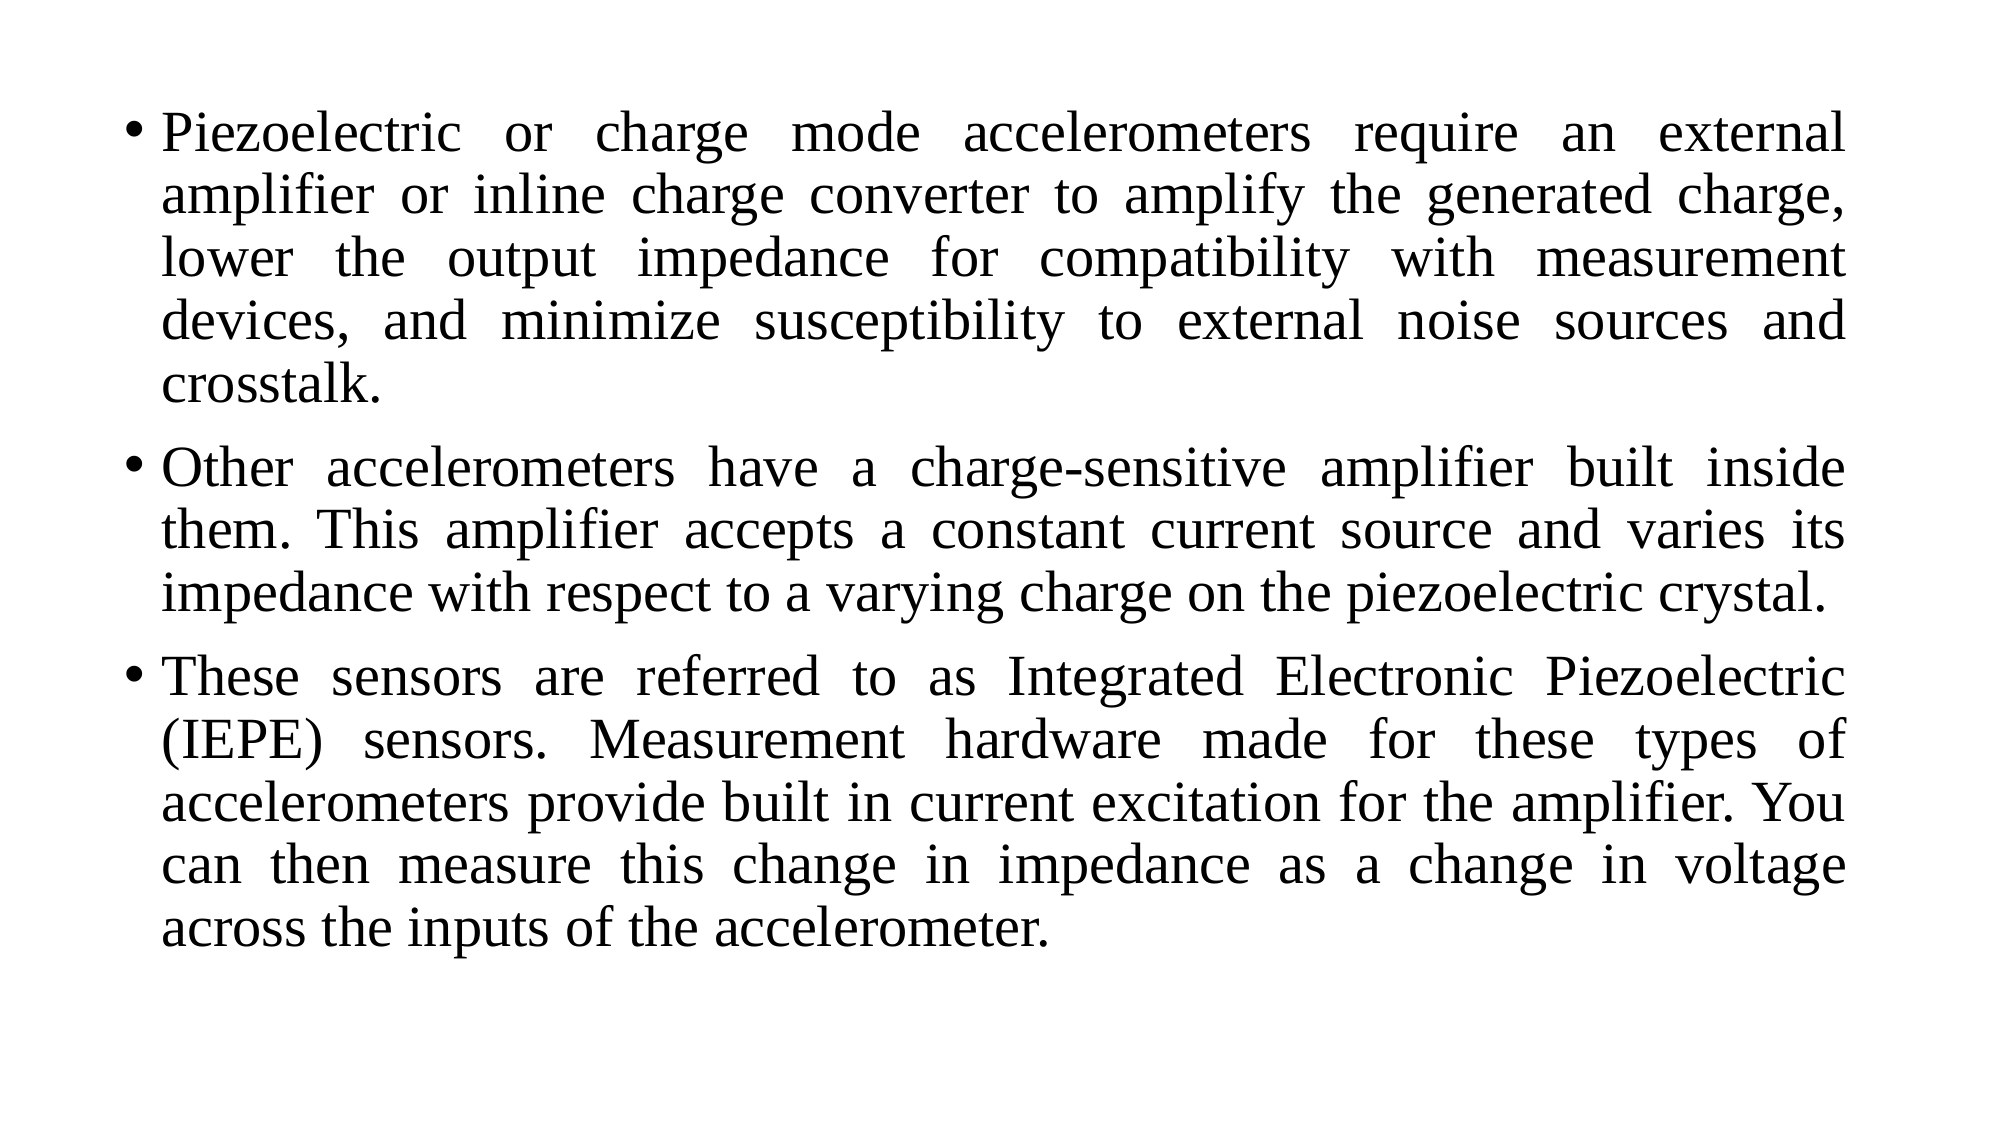

Piezoelectric or charge mode accelerometers require an external amplifier or inline charge converter to amplify the generated charge, lower the output impedance for compatibility with measurement devices, and minimize susceptibility to external noise sources and crosstalk.
Other accelerometers have a charge-sensitive amplifier built inside them. This amplifier accepts a constant current source and varies its impedance with respect to a varying charge on the piezoelectric crystal.
These sensors are referred to as Integrated Electronic Piezoelectric (IEPE) sensors. Measurement hardware made for these types of accelerometers provide built in current excitation for the amplifier. You can then measure this change in impedance as a change in voltage across the inputs of the accelerometer.